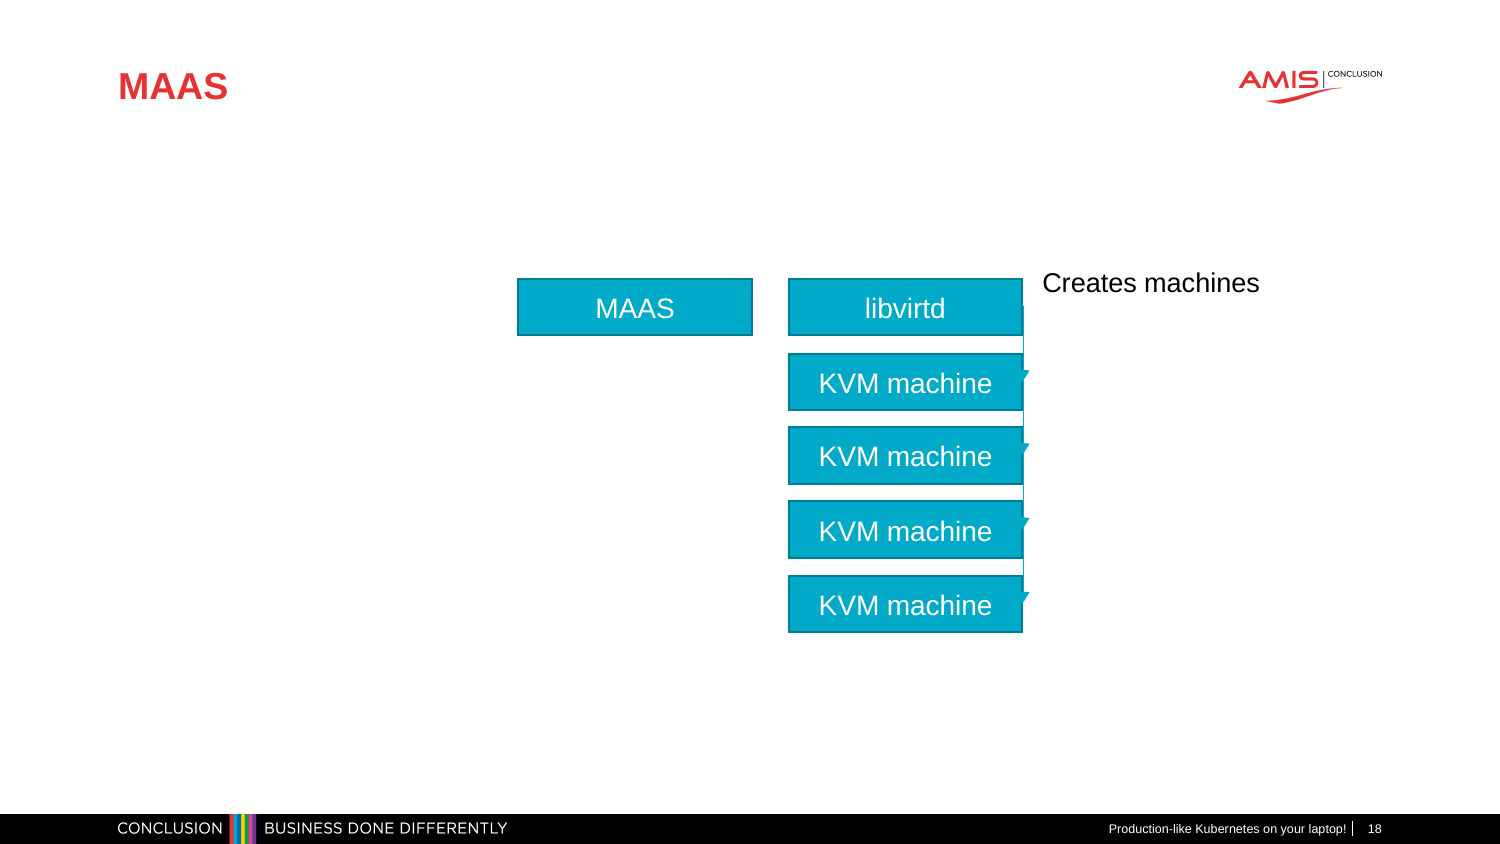

# MAAS
Creates machines
MAAS
libvirtd
KVM machine
KVM machine
KVM machine
KVM machine
Production-like Kubernetes on your laptop!
18